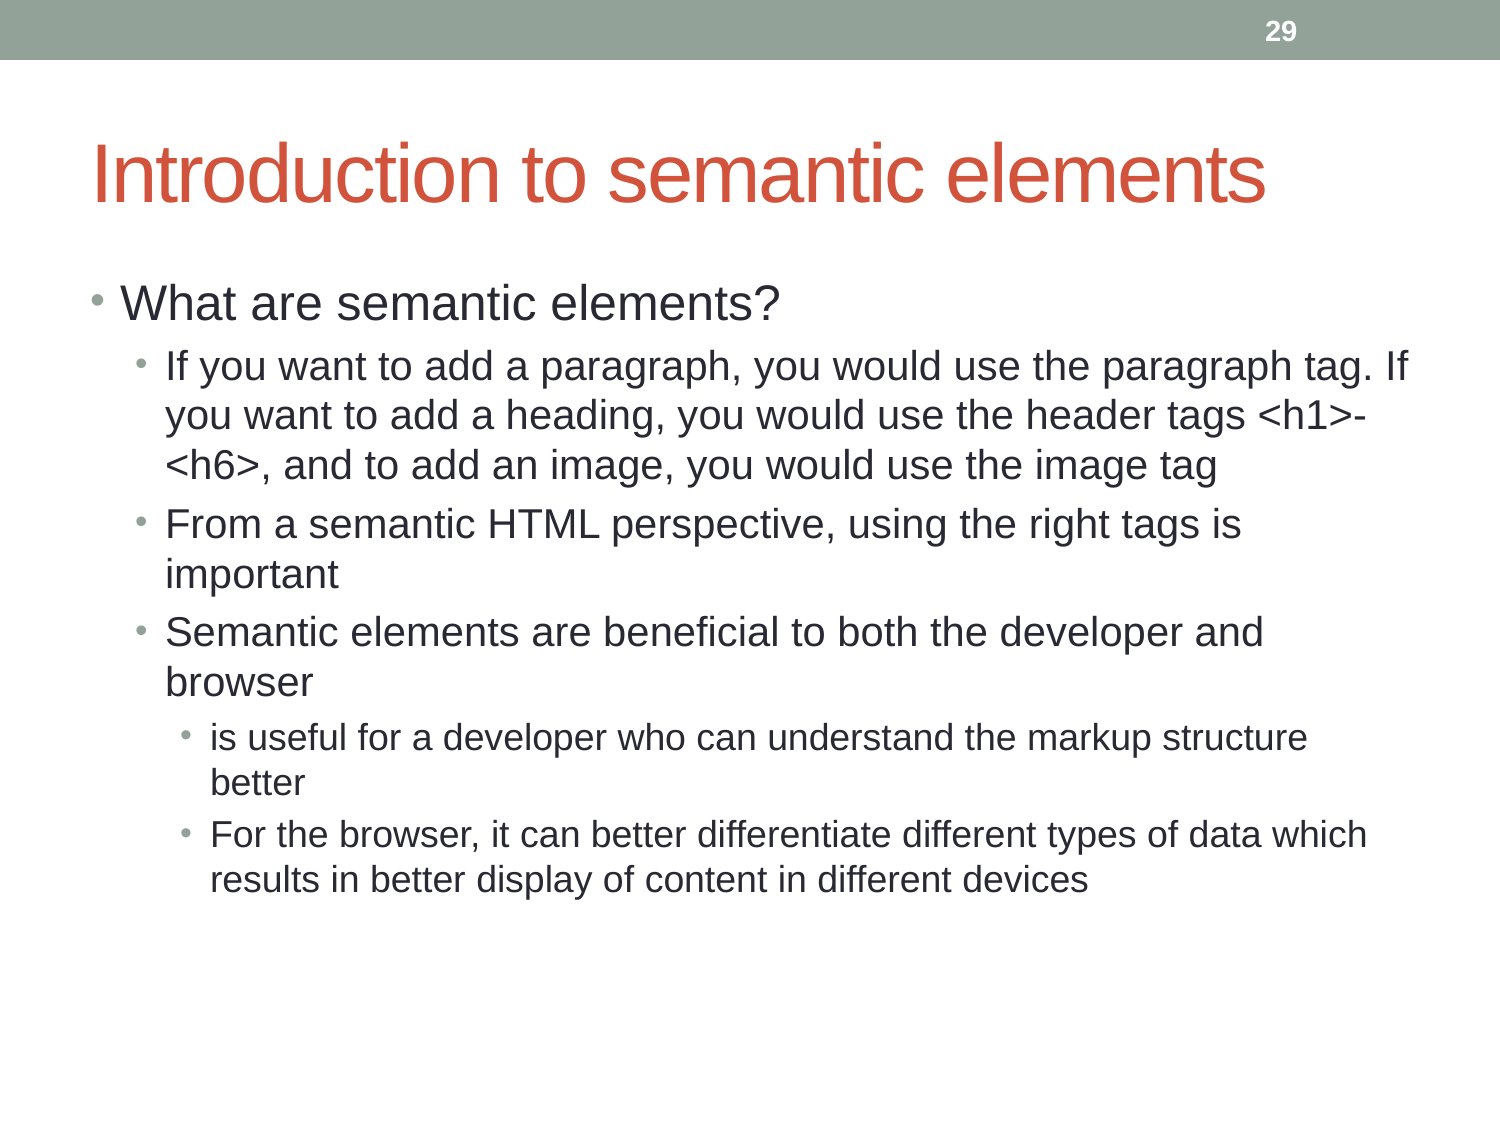

29
# Introduction to semantic elements
What are semantic elements?
If you want to add a paragraph, you would use the paragraph tag. If you want to add a heading, you would use the header tags <h1>-<h6>, and to add an image, you would use the image tag
From a semantic HTML perspective, using the right tags is important
Semantic elements are beneficial to both the developer and browser
is useful for a developer who can understand the markup structure better
For the browser, it can better differentiate different types of data which results in better display of content in different devices